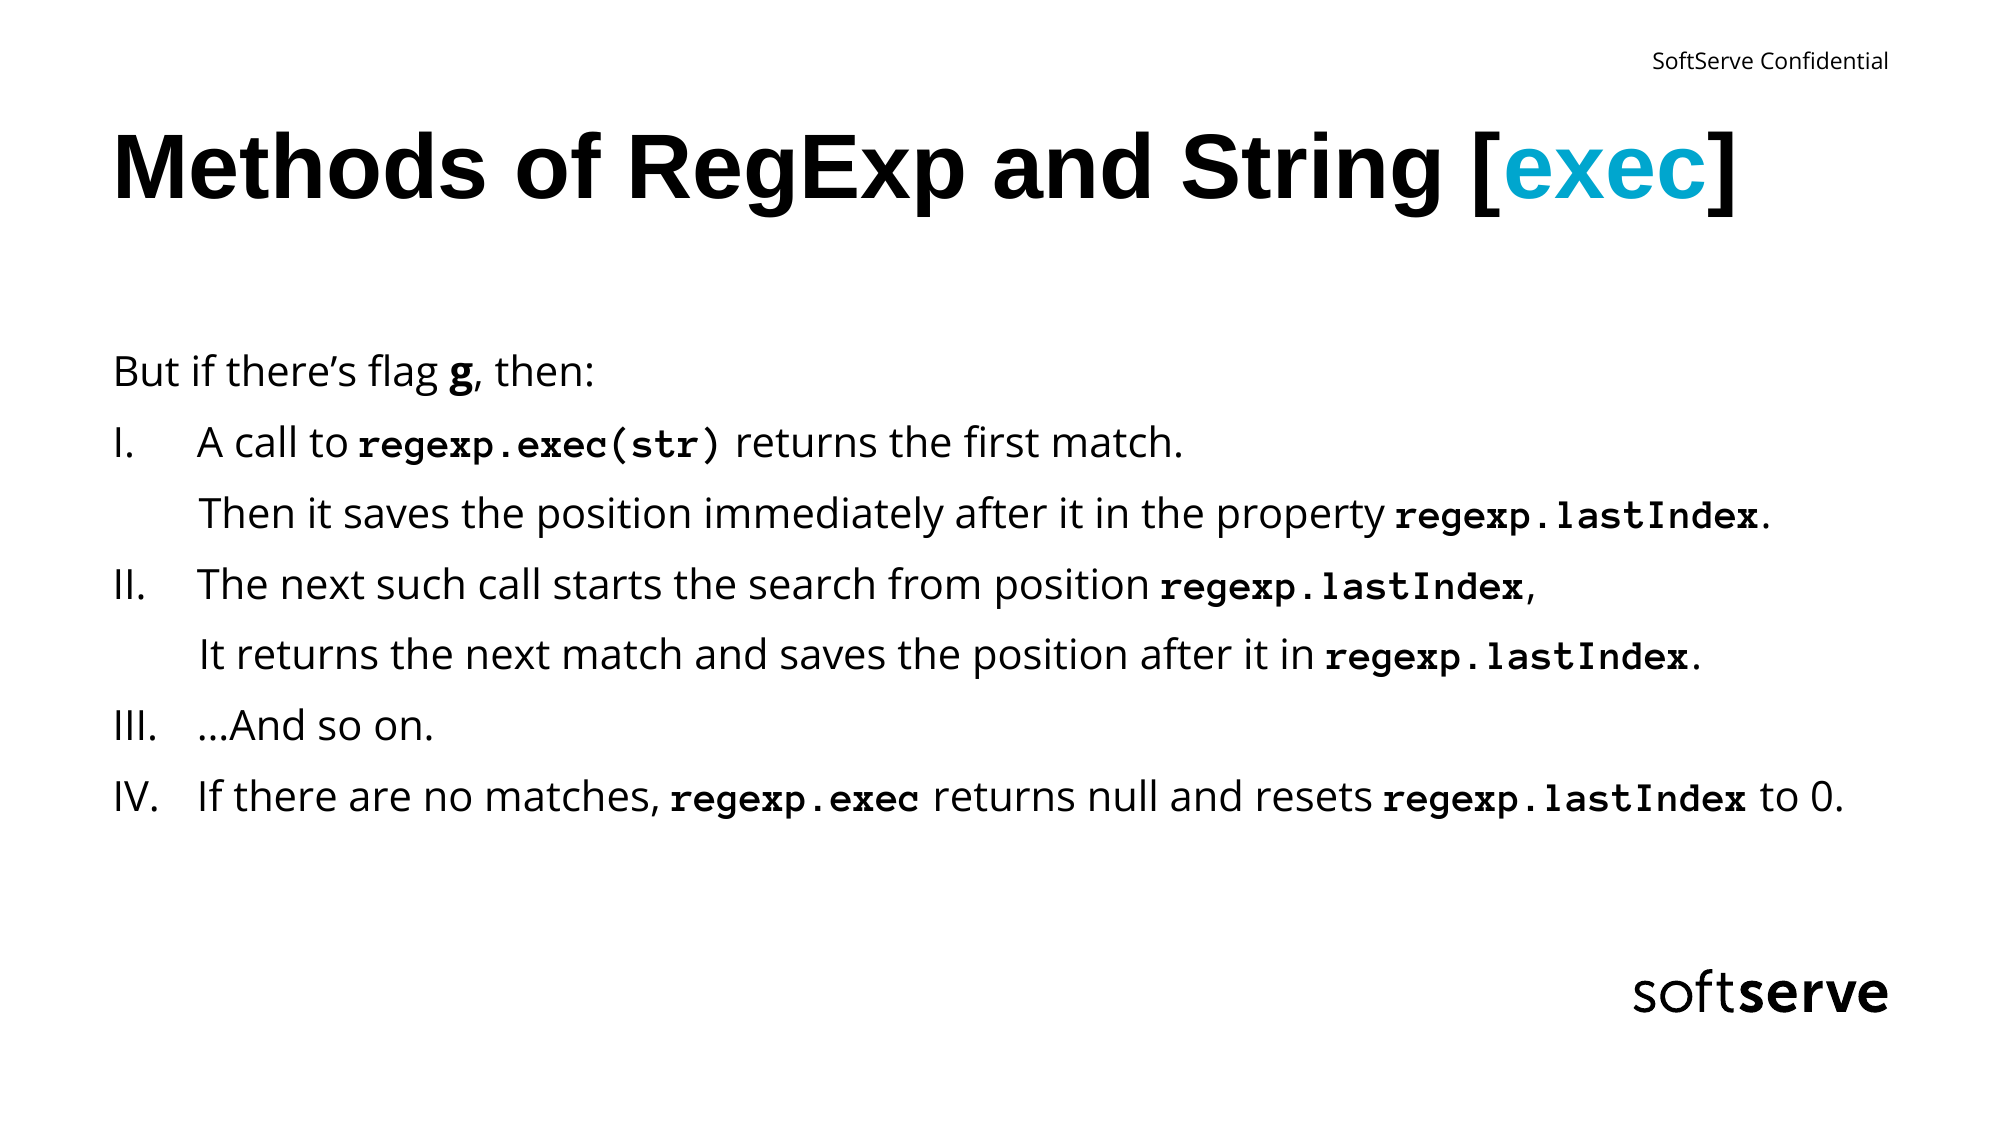

# Methods of RegExp and String [exec]
But if there’s flag g, then:
A call to regexp.exec(str) returns the first match.
        Then it saves the position immediately after it in the property regexp.lastIndex.
The next such call starts the search from position regexp.lastIndex,
        It returns the next match and saves the position after it in regexp.lastIndex.
…And so on.
If there are no matches, regexp.exec returns null and resets regexp.lastIndex to 0.